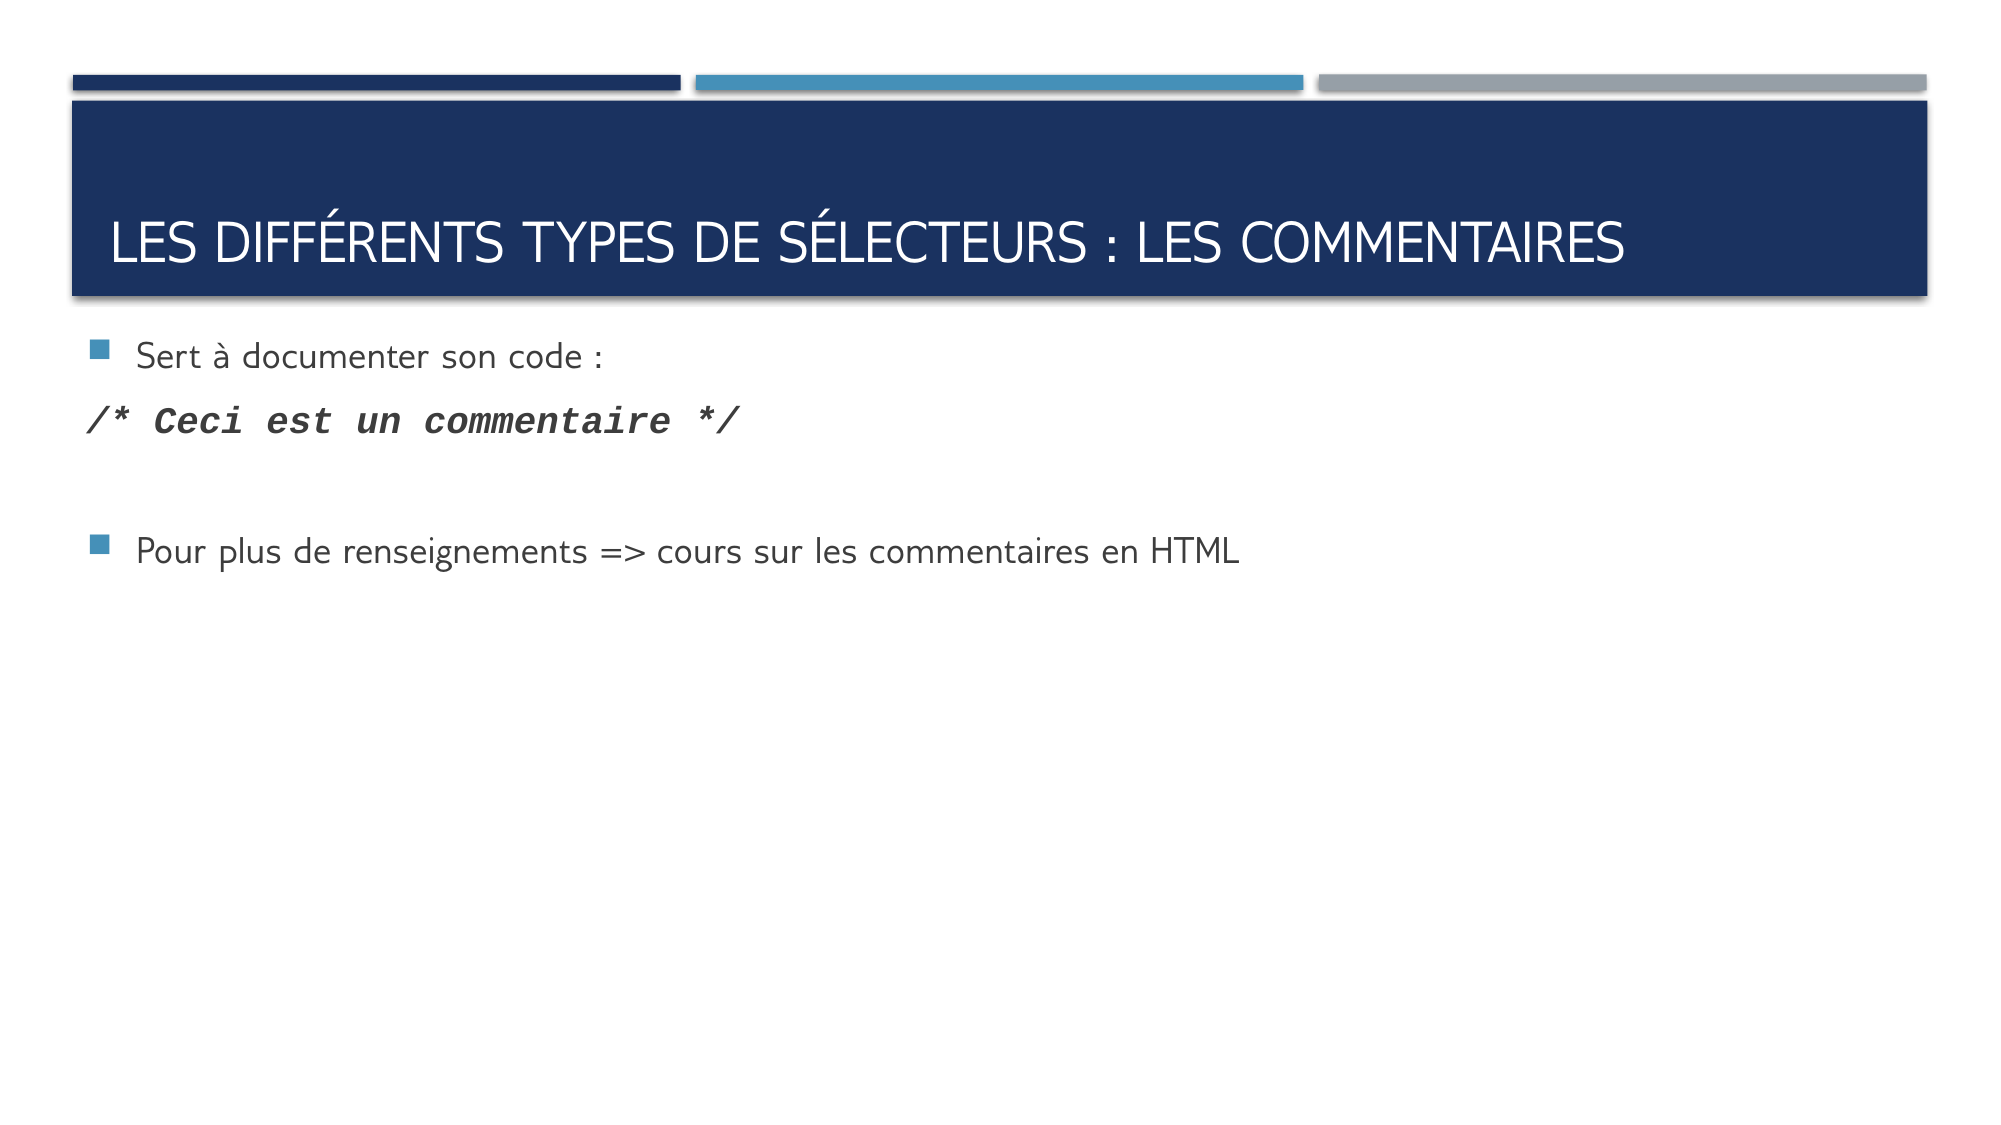

Sert à documenter son code :
/* Ceci est un commentaire */

Pour plus de renseignements => cours sur les commentaires en HTML
# Les différents types de sélecteurs : les commentaires